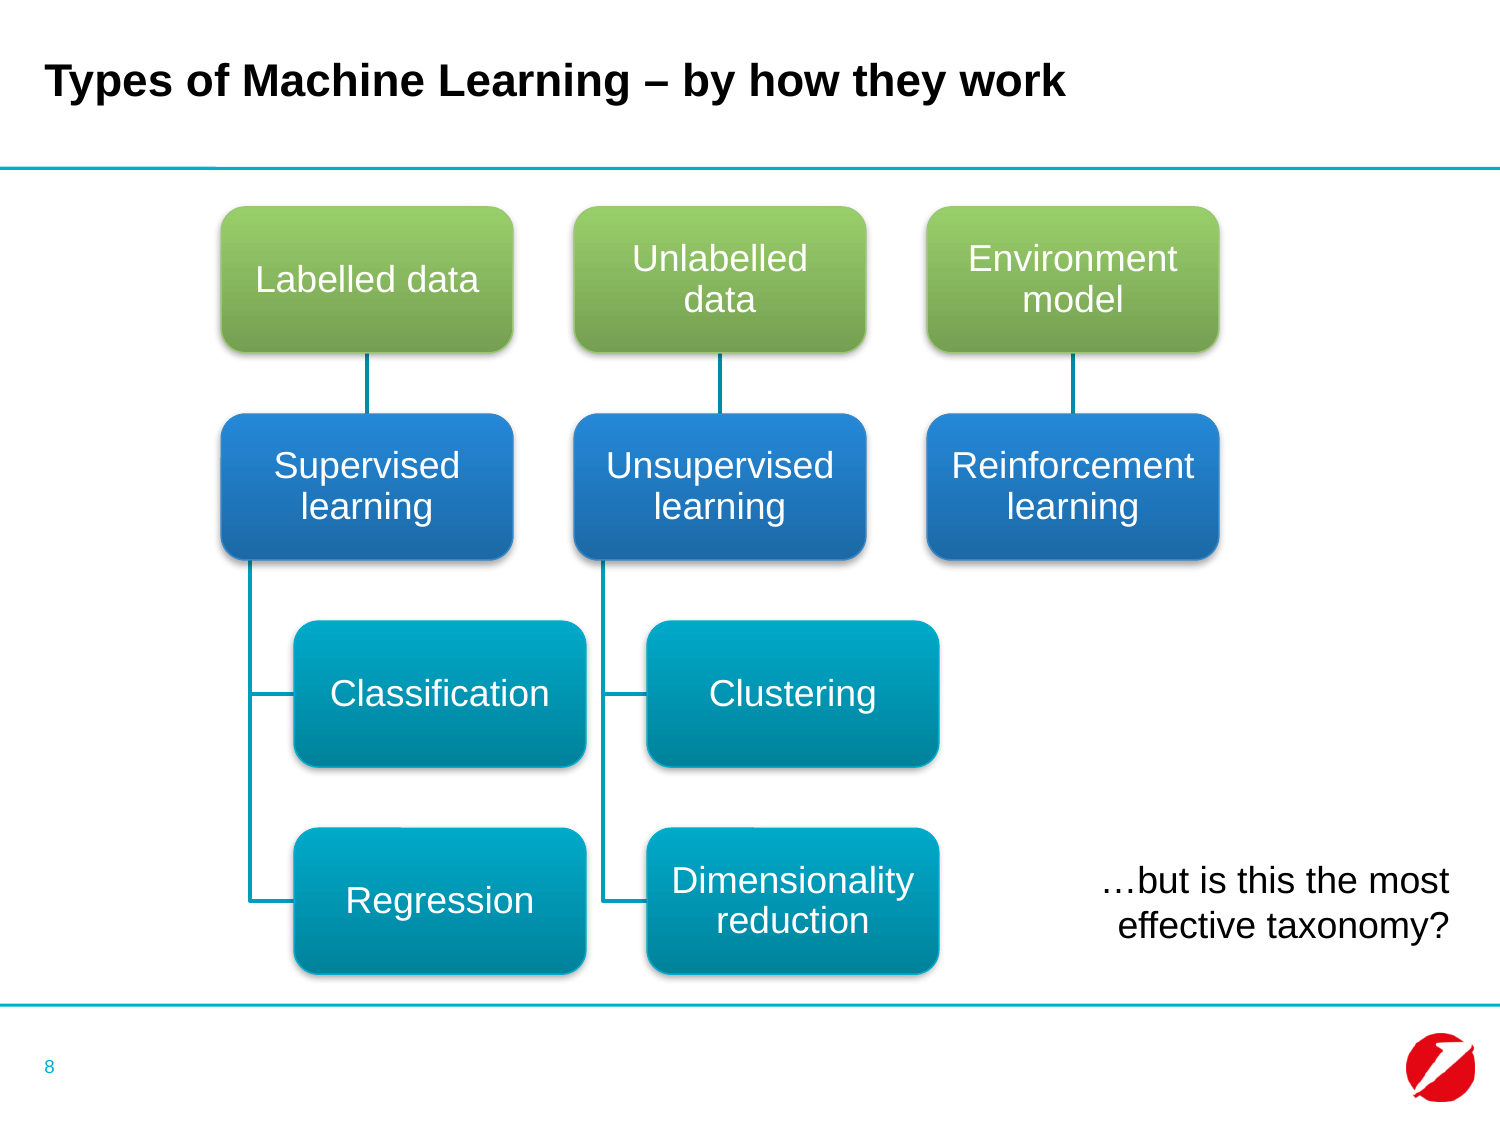

# Types of Machine Learning – by how they work
Labelled data
Unlabelled data
Environment model

Supervised learning
Unsupervised learning
Reinforcement learning

Classification
Clustering
Regression
Dimensionality reduction
…but is this the most
effective taxonomy?
8